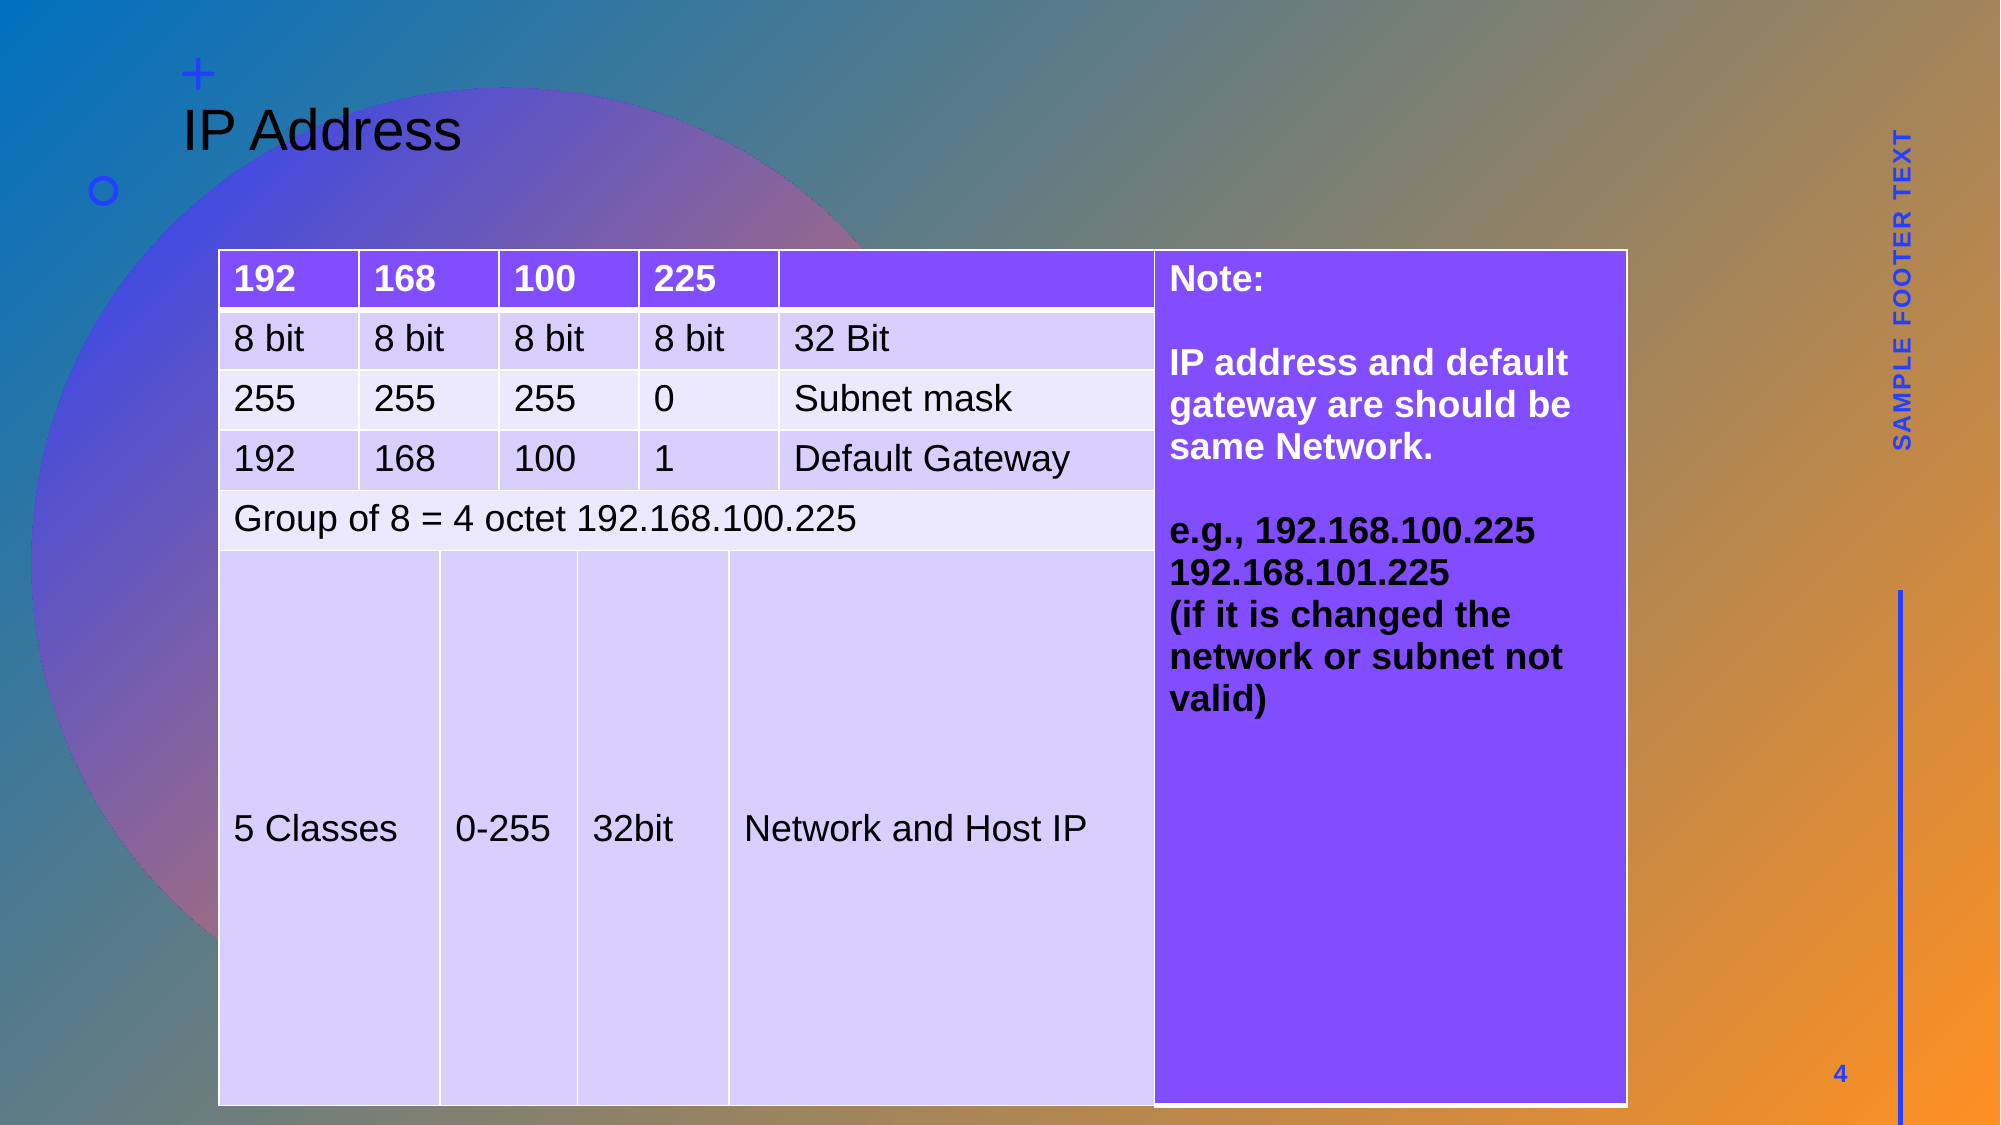

IP Address

| 192 | 168 |  | 100 |  | 225 |  |  | Note: IP address and default gateway are should be same Network. e.g., 192.168.100.225 192.168.101.225 (if it is changed the network or subnet not valid) |
| --- | --- | --- | --- | --- | --- | --- | --- | --- |
| 8 bit | 8 bit |  | 8 bit |  | 8 bit |  | 32 Bit |  |
| 255 | 255 |  | 255 |  | 0 |  | Subnet mask |  |
| 192 | 168 |  | 100 |  | 1 |  | Default Gateway |  |
| Group of 8 = 4 octet 192.168.100.225 |  |  |  |  |  |  |  |  |
| 5 Classes |  | 0-255 |  | 32bit |  | Network and Host IP |  |  |
Sample Footer Text
4